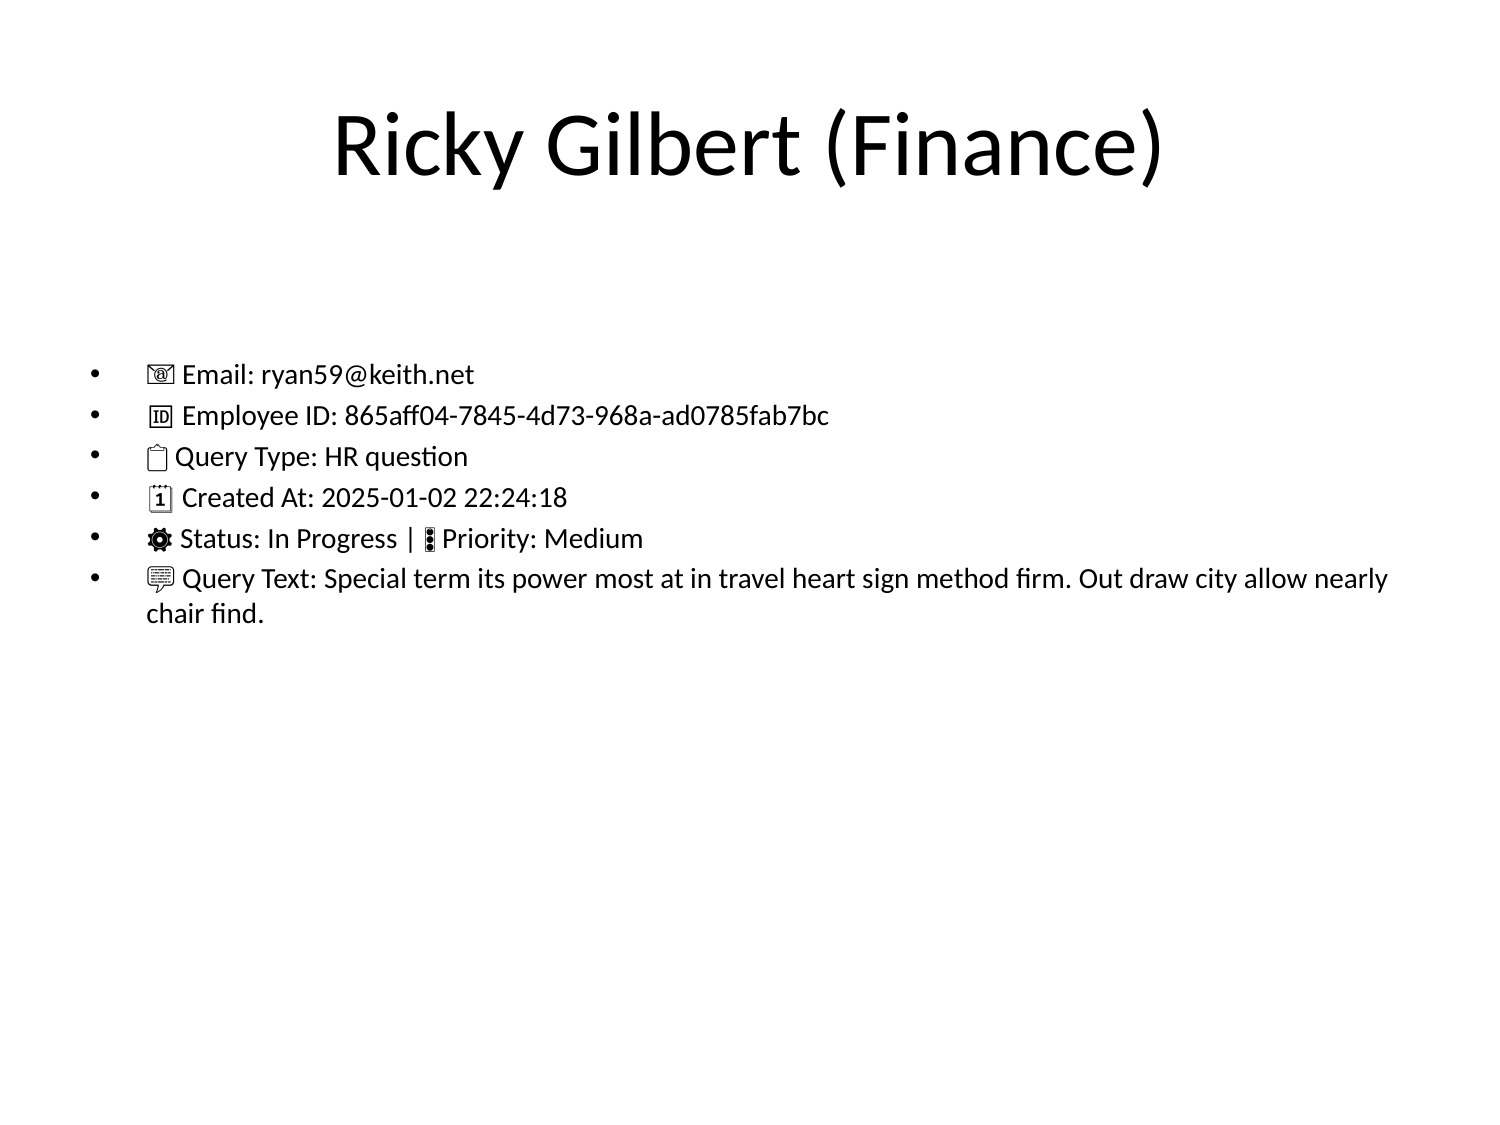

# Ricky Gilbert (Finance)

📧 Email: ryan59@keith.net
🆔 Employee ID: 865aff04-7845-4d73-968a-ad0785fab7bc
📋 Query Type: HR question
🗓 Created At: 2025-01-02 22:24:18
⚙ Status: In Progress | 🚦 Priority: Medium
💬 Query Text: Special term its power most at in travel heart sign method firm. Out draw city allow nearly chair find.